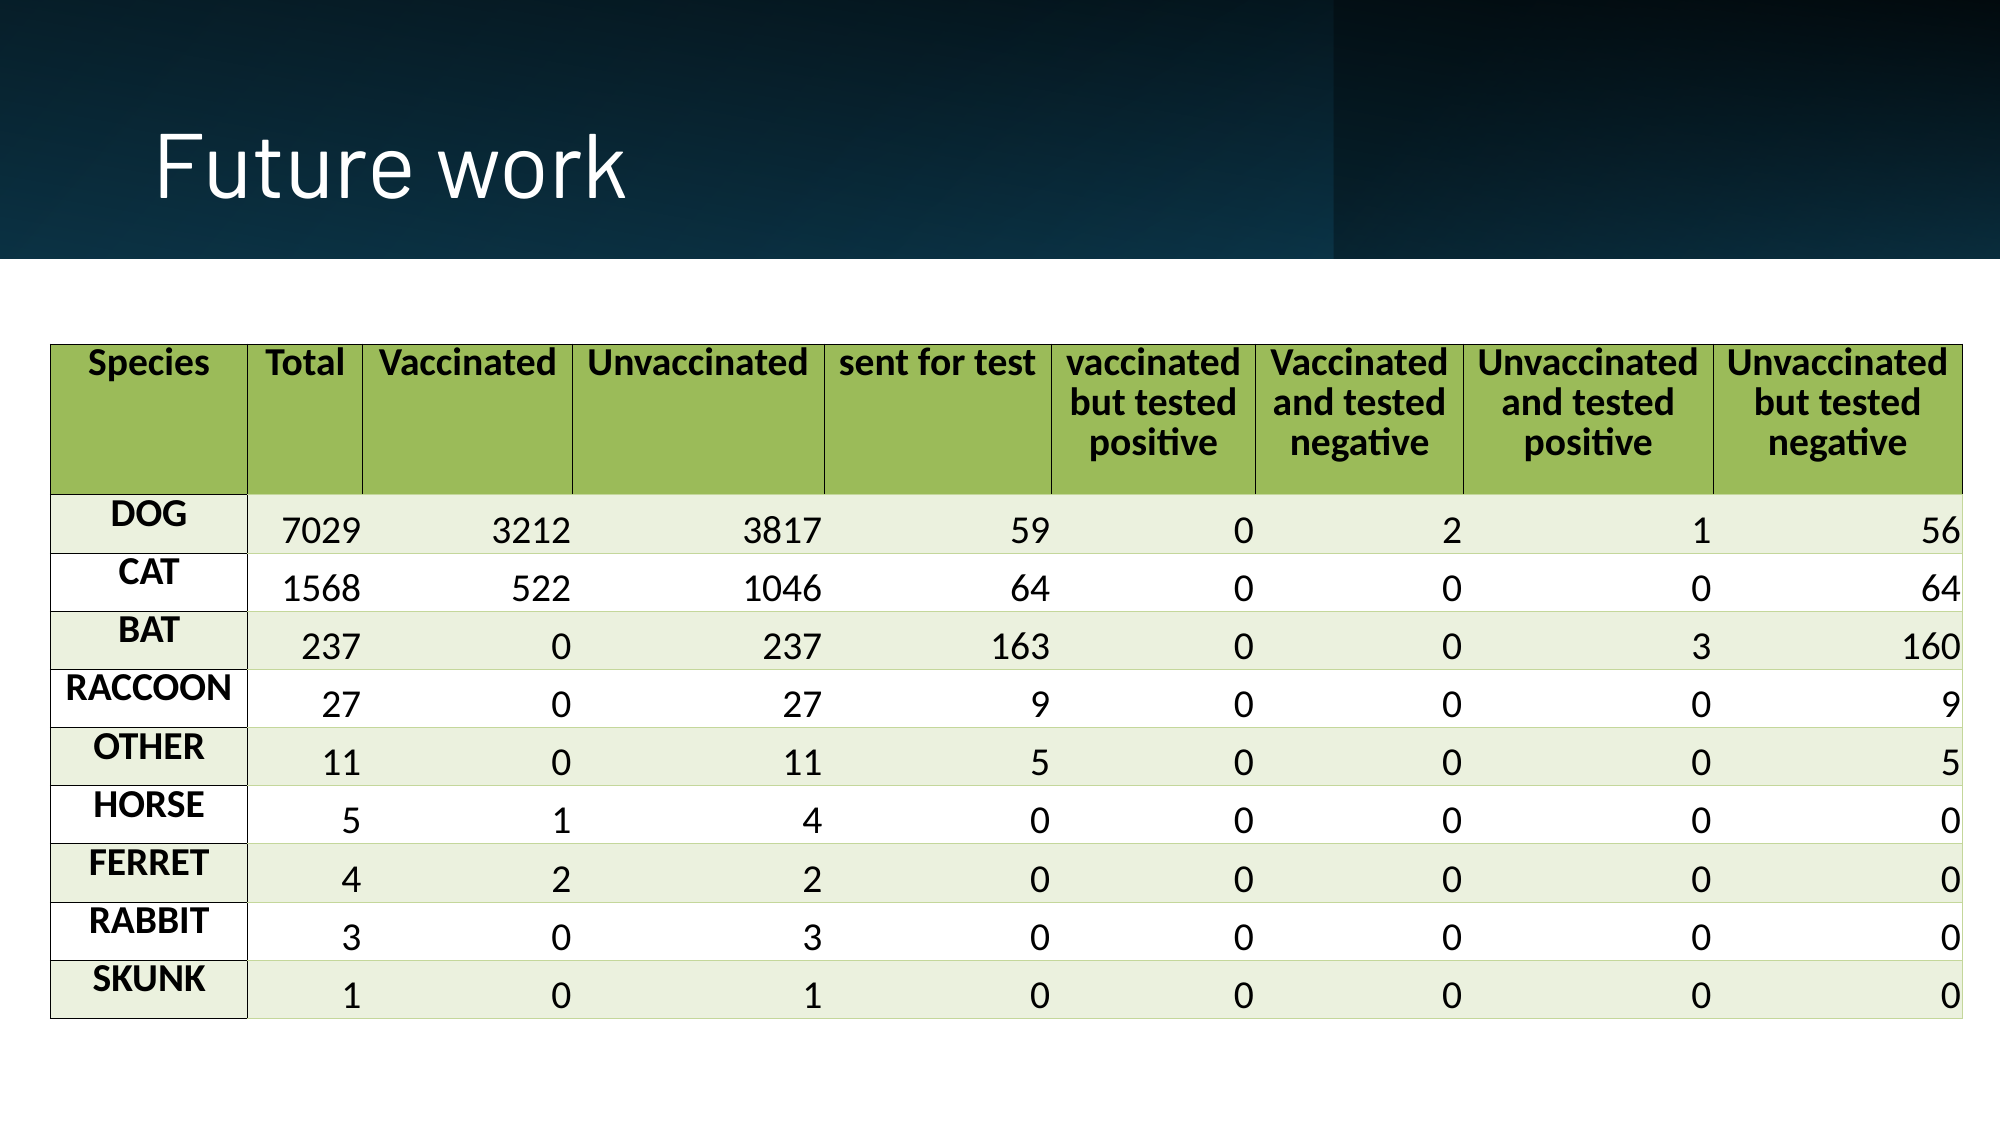

# Future work
| Species | Total | Vaccinated | Unvaccinated | sent for test | vaccinated but tested positive | Vaccinated and tested negative | Unvaccinated and tested positive | Unvaccinated but tested negative |
| --- | --- | --- | --- | --- | --- | --- | --- | --- |
| DOG | 7029 | 3212 | 3817 | 59 | 0 | 2 | 1 | 56 |
| CAT | 1568 | 522 | 1046 | 64 | 0 | 0 | 0 | 64 |
| BAT | 237 | 0 | 237 | 163 | 0 | 0 | 3 | 160 |
| RACCOON | 27 | 0 | 27 | 9 | 0 | 0 | 0 | 9 |
| OTHER | 11 | 0 | 11 | 5 | 0 | 0 | 0 | 5 |
| HORSE | 5 | 1 | 4 | 0 | 0 | 0 | 0 | 0 |
| FERRET | 4 | 2 | 2 | 0 | 0 | 0 | 0 | 0 |
| RABBIT | 3 | 0 | 3 | 0 | 0 | 0 | 0 | 0 |
| SKUNK | 1 | 0 | 1 | 0 | 0 | 0 | 0 | 0 |